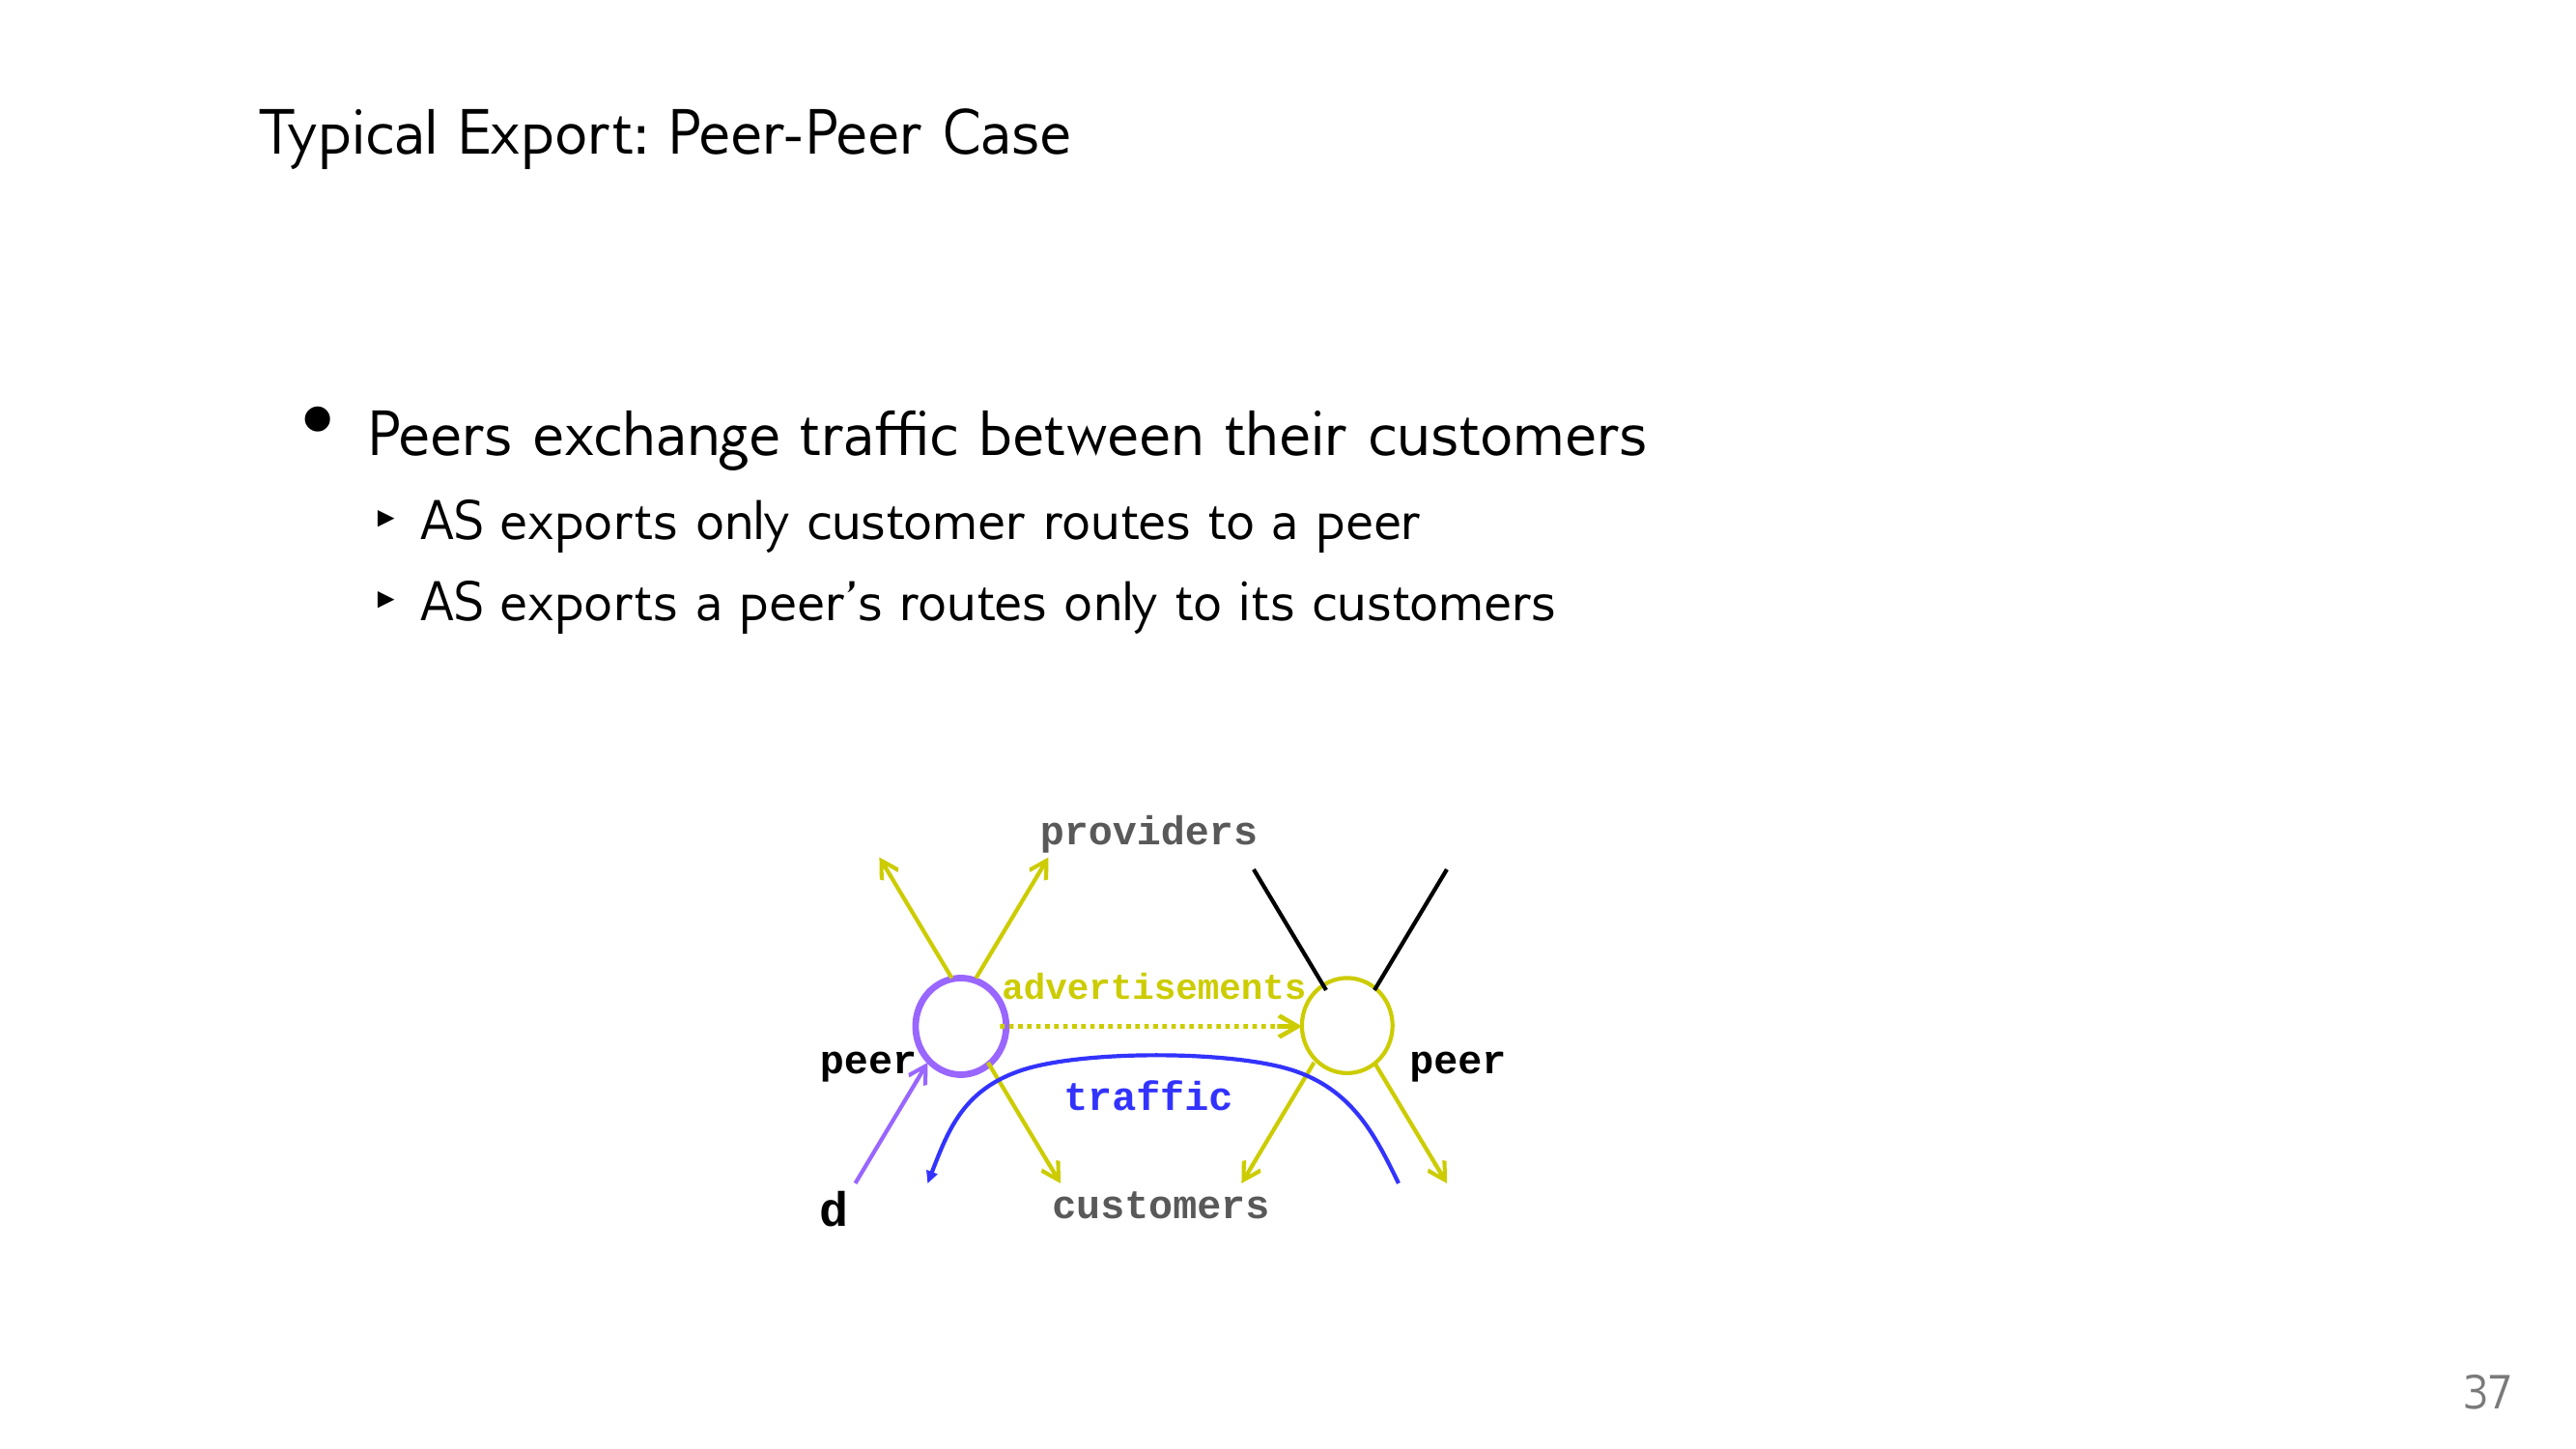

# Typical Export: Peer-Peer Case
Peers exchange traffic between their customers
AS exports only customer routes to a peer
AS exports a peer’s routes only to its customers
providers

advertisements

peer
peer

traffic

d
customers
37